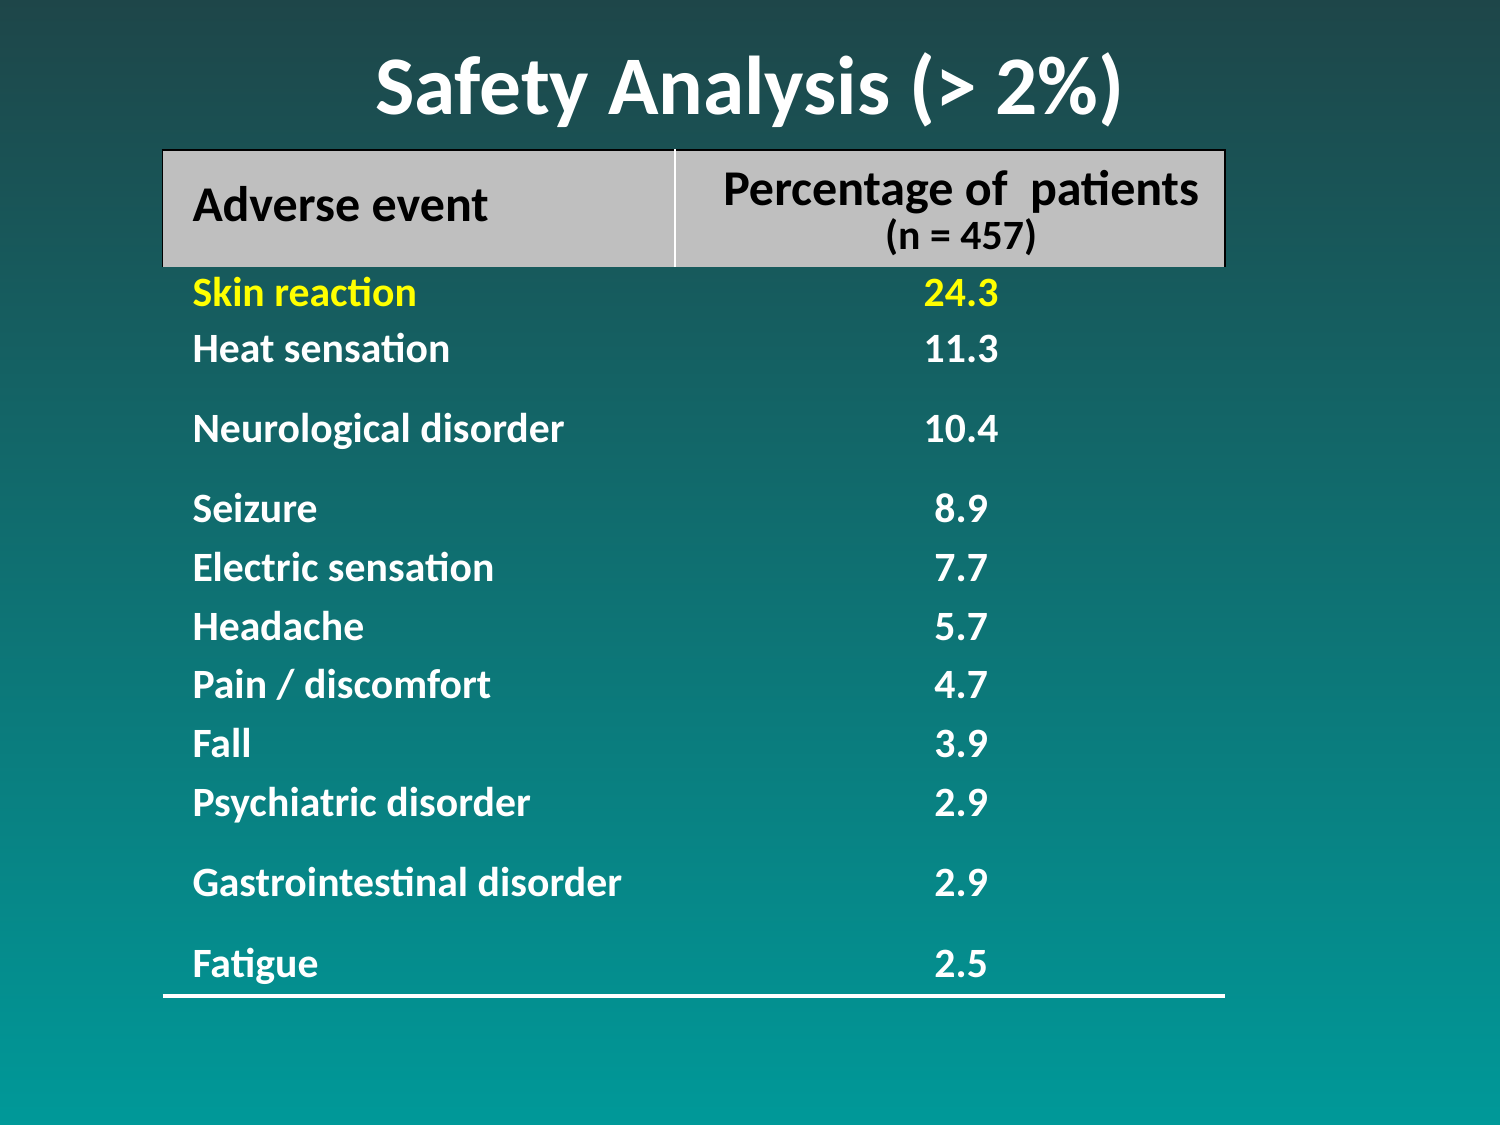

# Safety Analysis (> 2%)
| Adverse event | Percentage of patients (n = 457) |
| --- | --- |
| Skin reaction | 24.3 |
| Heat sensation | 11.3 |
| Neurological disorder | 10.4 |
| Seizure | 8.9 |
| Electric sensation | 7.7 |
| Headache | 5.7 |
| Pain / discomfort | 4.7 |
| Fall | 3.9 |
| Psychiatric disorder | 2.9 |
| Gastrointestinal disorder | 2.9 |
| Fatigue | 2.5 |